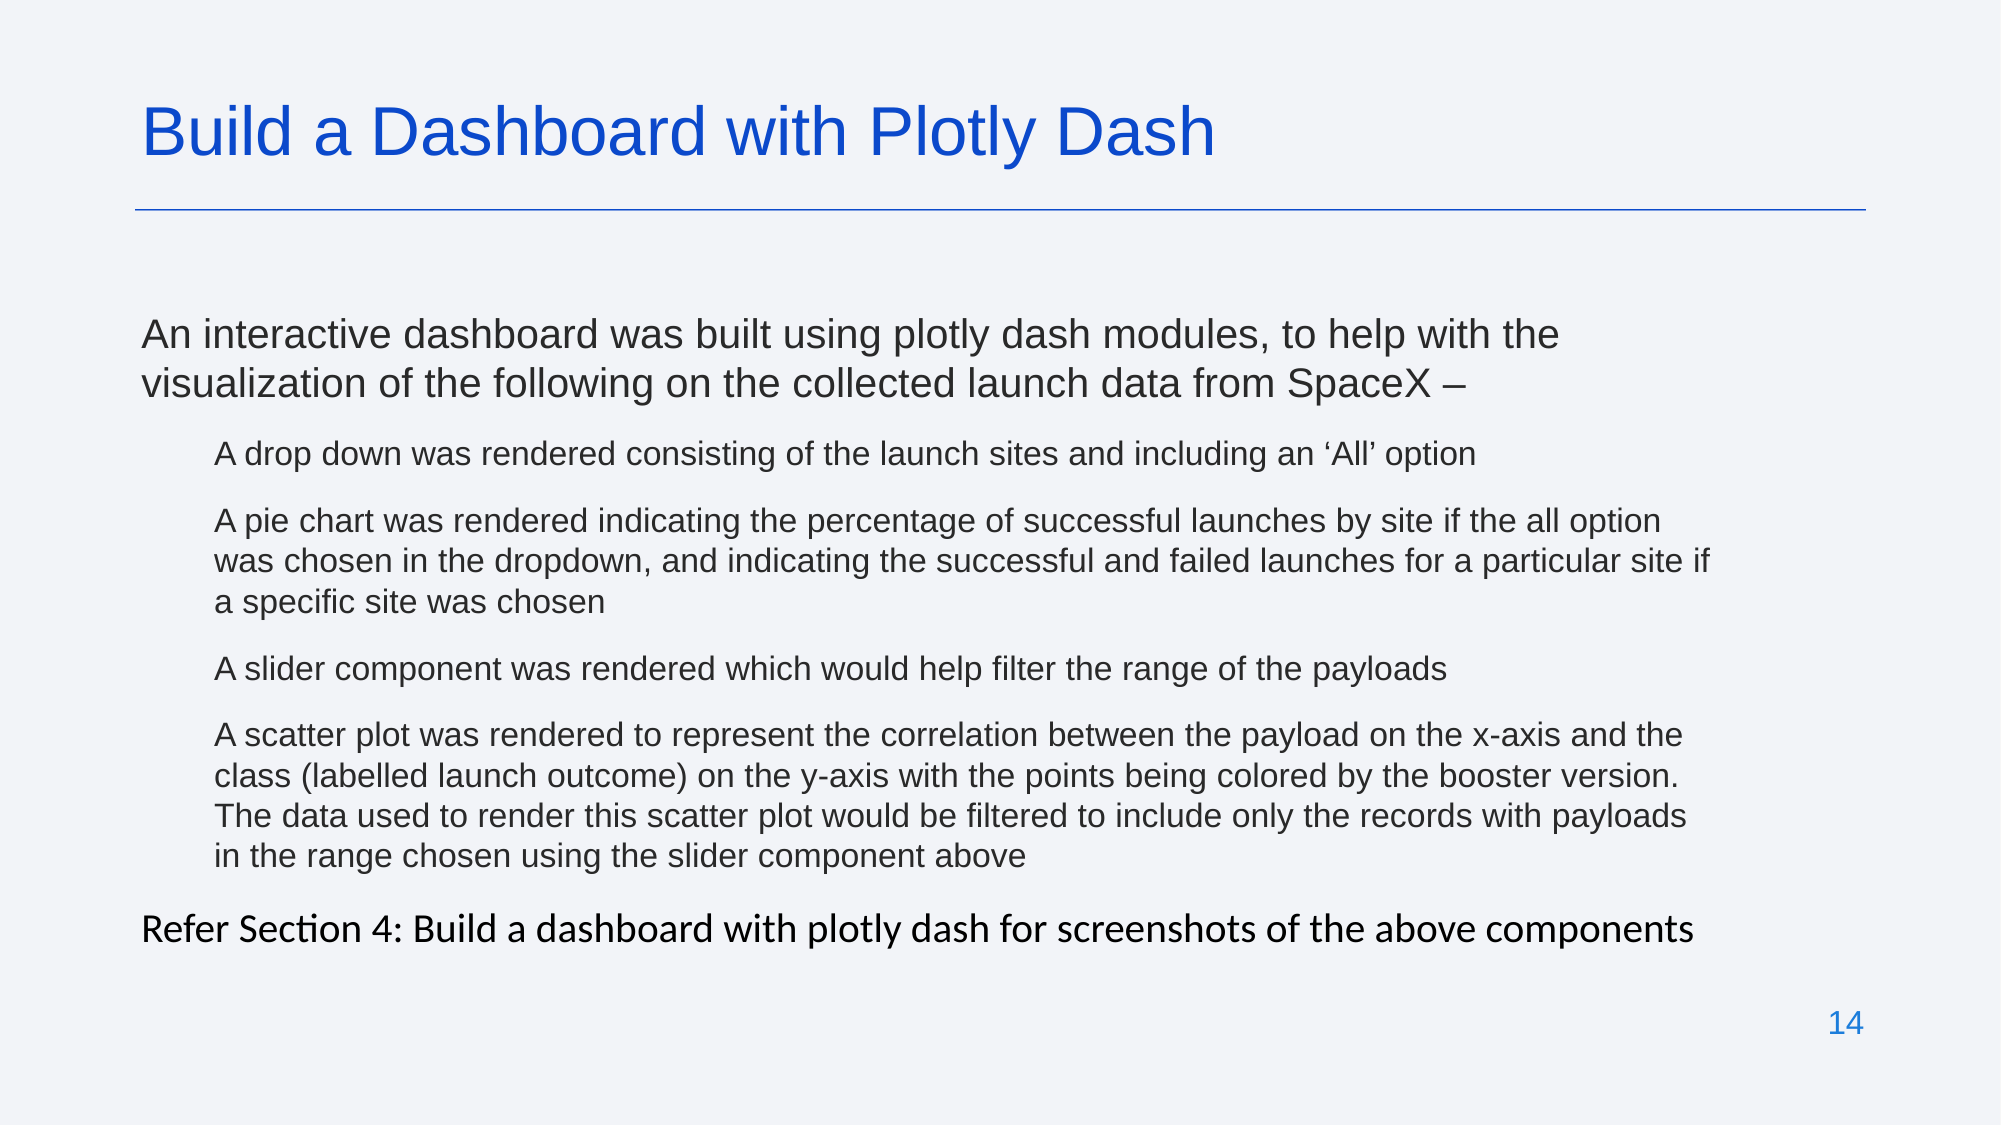

Build a Dashboard with Plotly Dash
An interactive dashboard was built using plotly dash modules, to help with the visualization of the following on the collected launch data from SpaceX –
A drop down was rendered consisting of the launch sites and including an ‘All’ option
A pie chart was rendered indicating the percentage of successful launches by site if the all option was chosen in the dropdown, and indicating the successful and failed launches for a particular site if a specific site was chosen
A slider component was rendered which would help filter the range of the payloads
A scatter plot was rendered to represent the correlation between the payload on the x-axis and the class (labelled launch outcome) on the y-axis with the points being colored by the booster version. The data used to render this scatter plot would be filtered to include only the records with payloads in the range chosen using the slider component above
Refer Section 4: Build a dashboard with plotly dash for screenshots of the above components
14